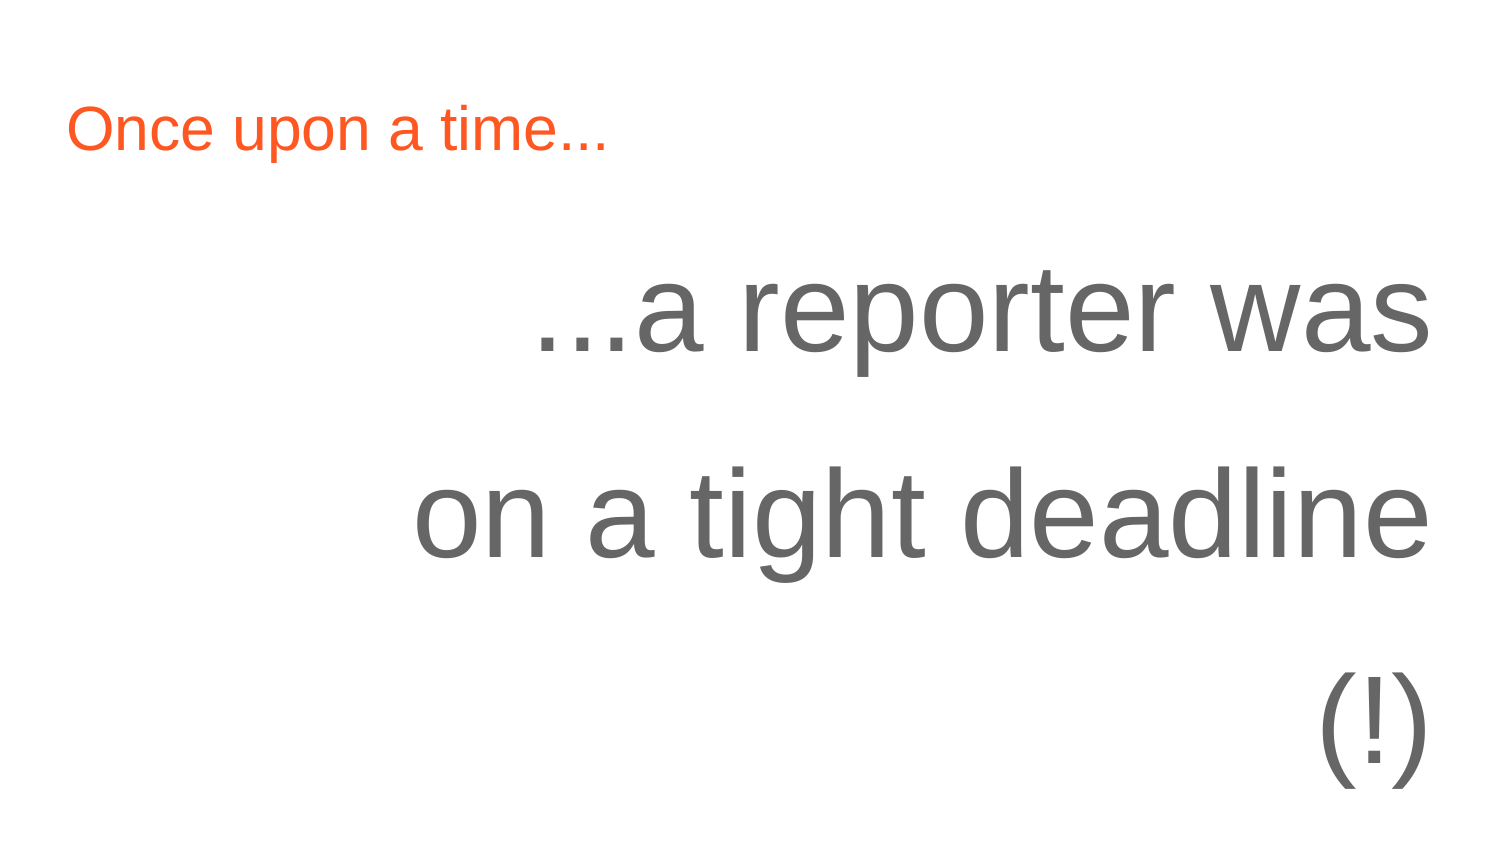

# Once upon a time...
...a reporter was
on a tight deadline
(!)